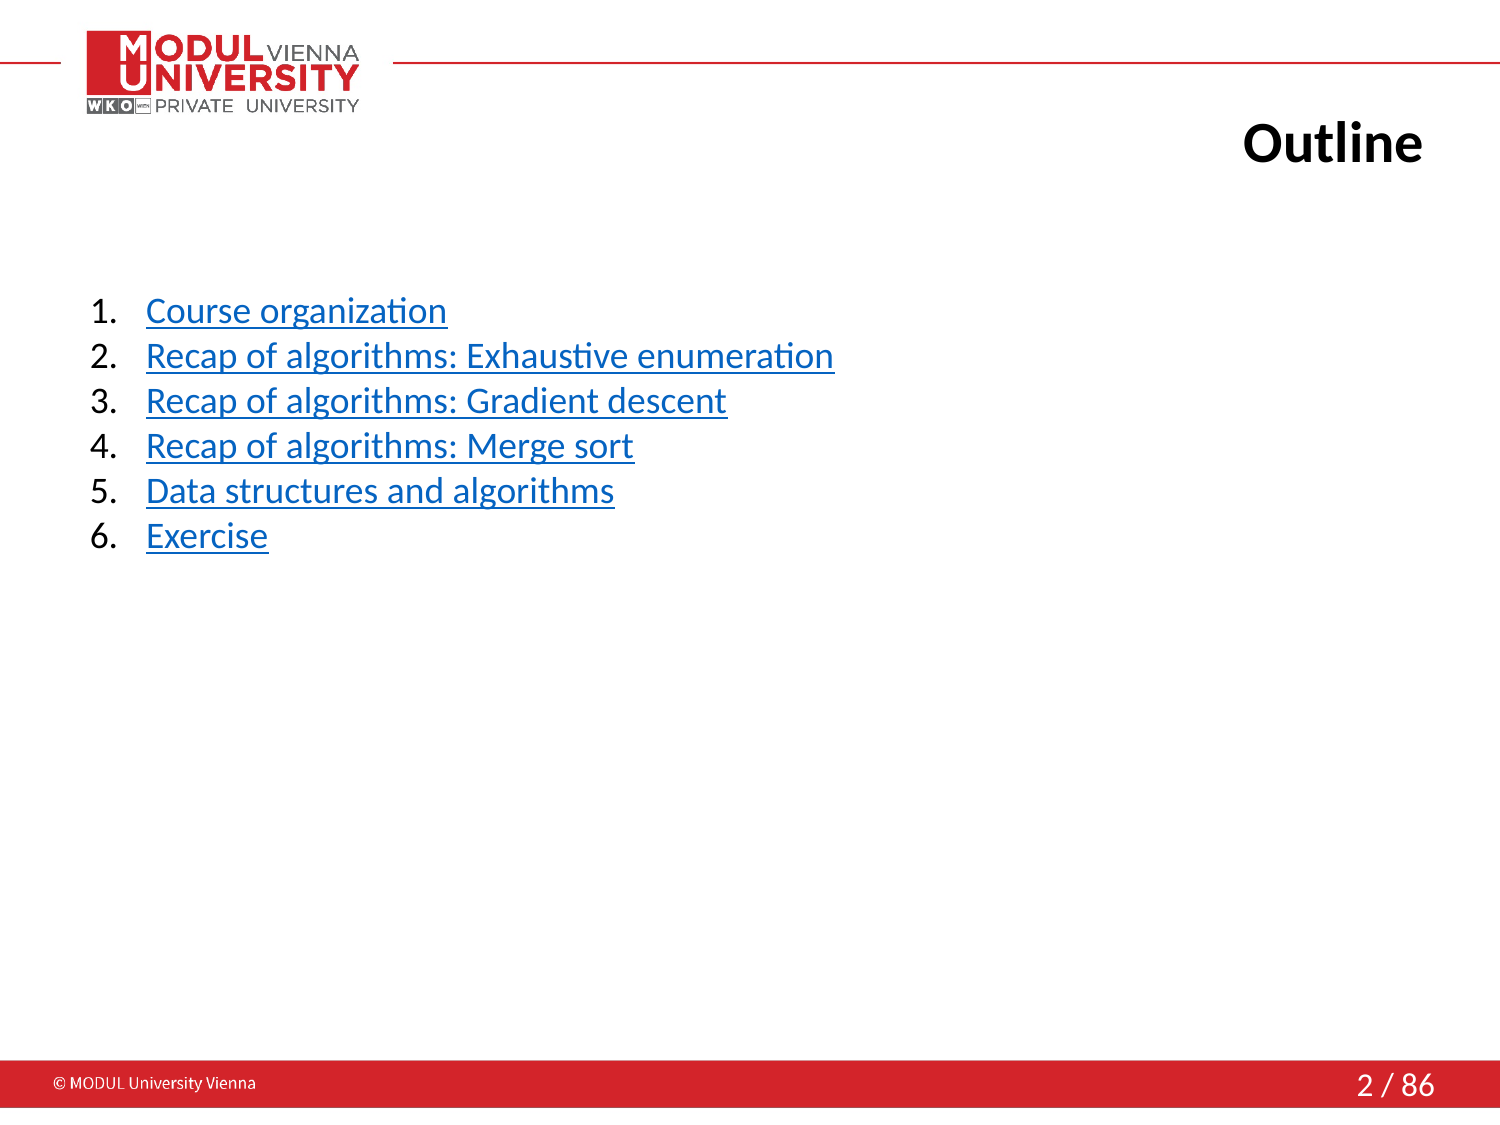

# Outline

Course organization
Recap of algorithms: Exhaustive enumeration
Recap of algorithms: Gradient descent
Recap of algorithms: Merge sort
Data structures and algorithms
Exercise